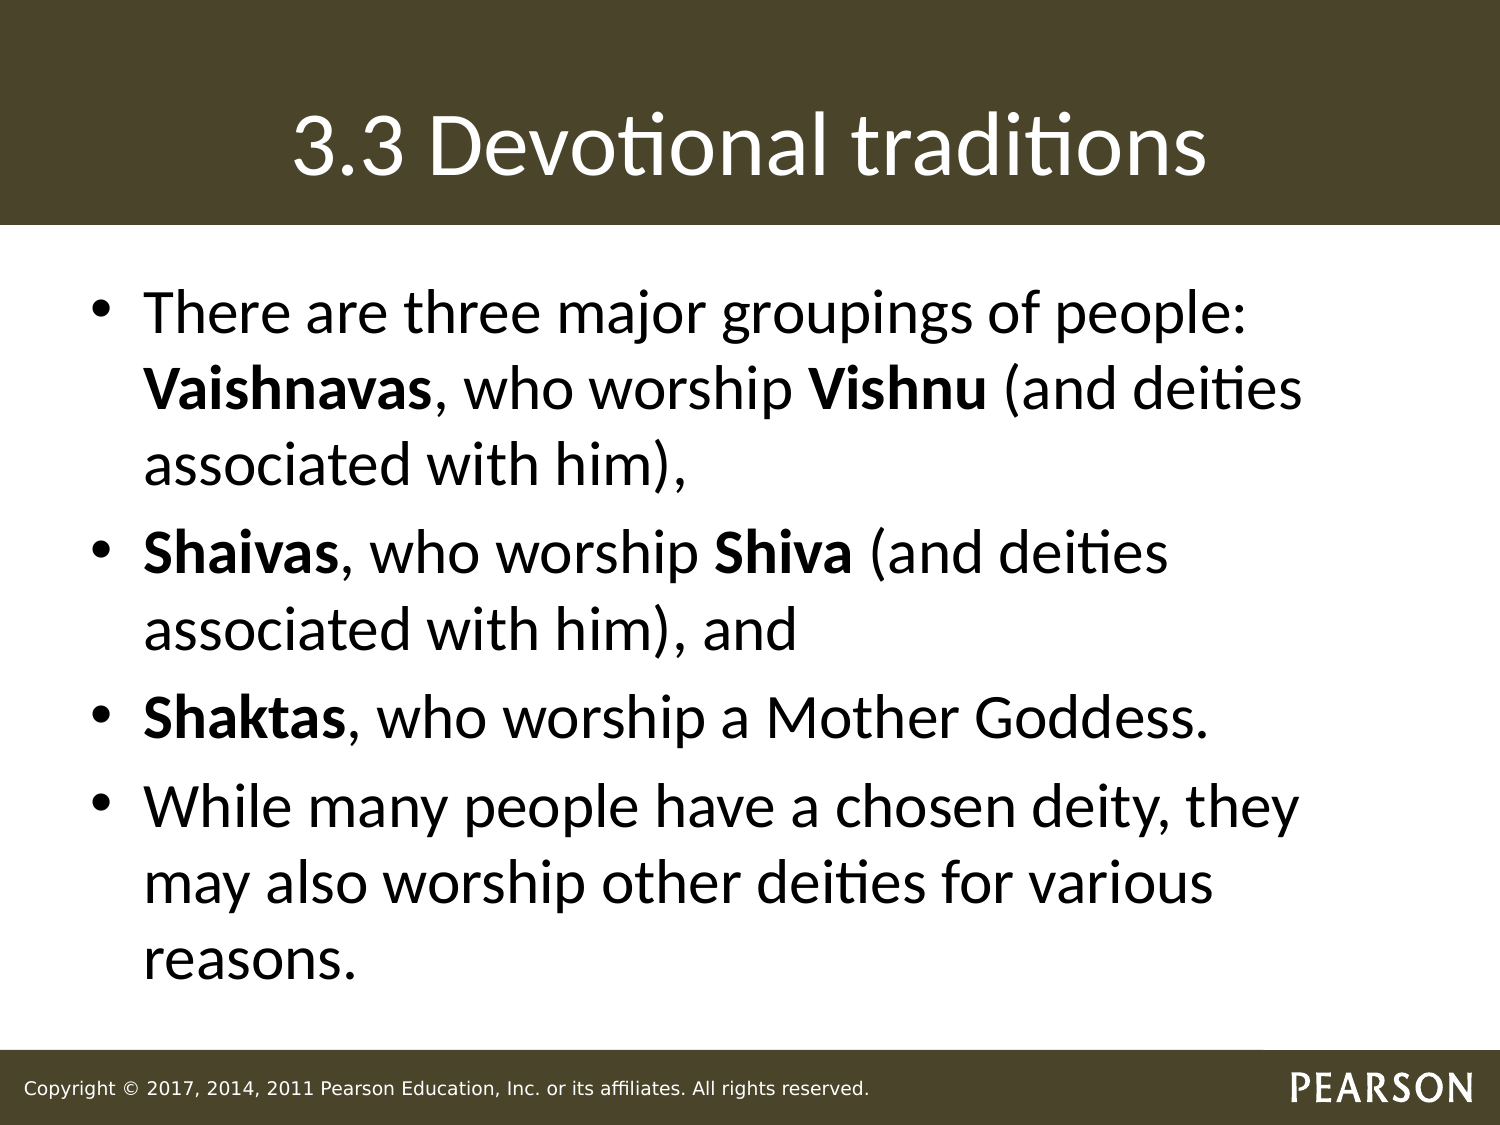

# 3.3 Devotional traditions
There are three major groupings of people: Vaishnavas, who worship Vishnu (and deities associated with him),
Shaivas, who worship Shiva (and deities associated with him), and
Shaktas, who worship a Mother Goddess.
While many people have a chosen deity, they may also worship other deities for various reasons.